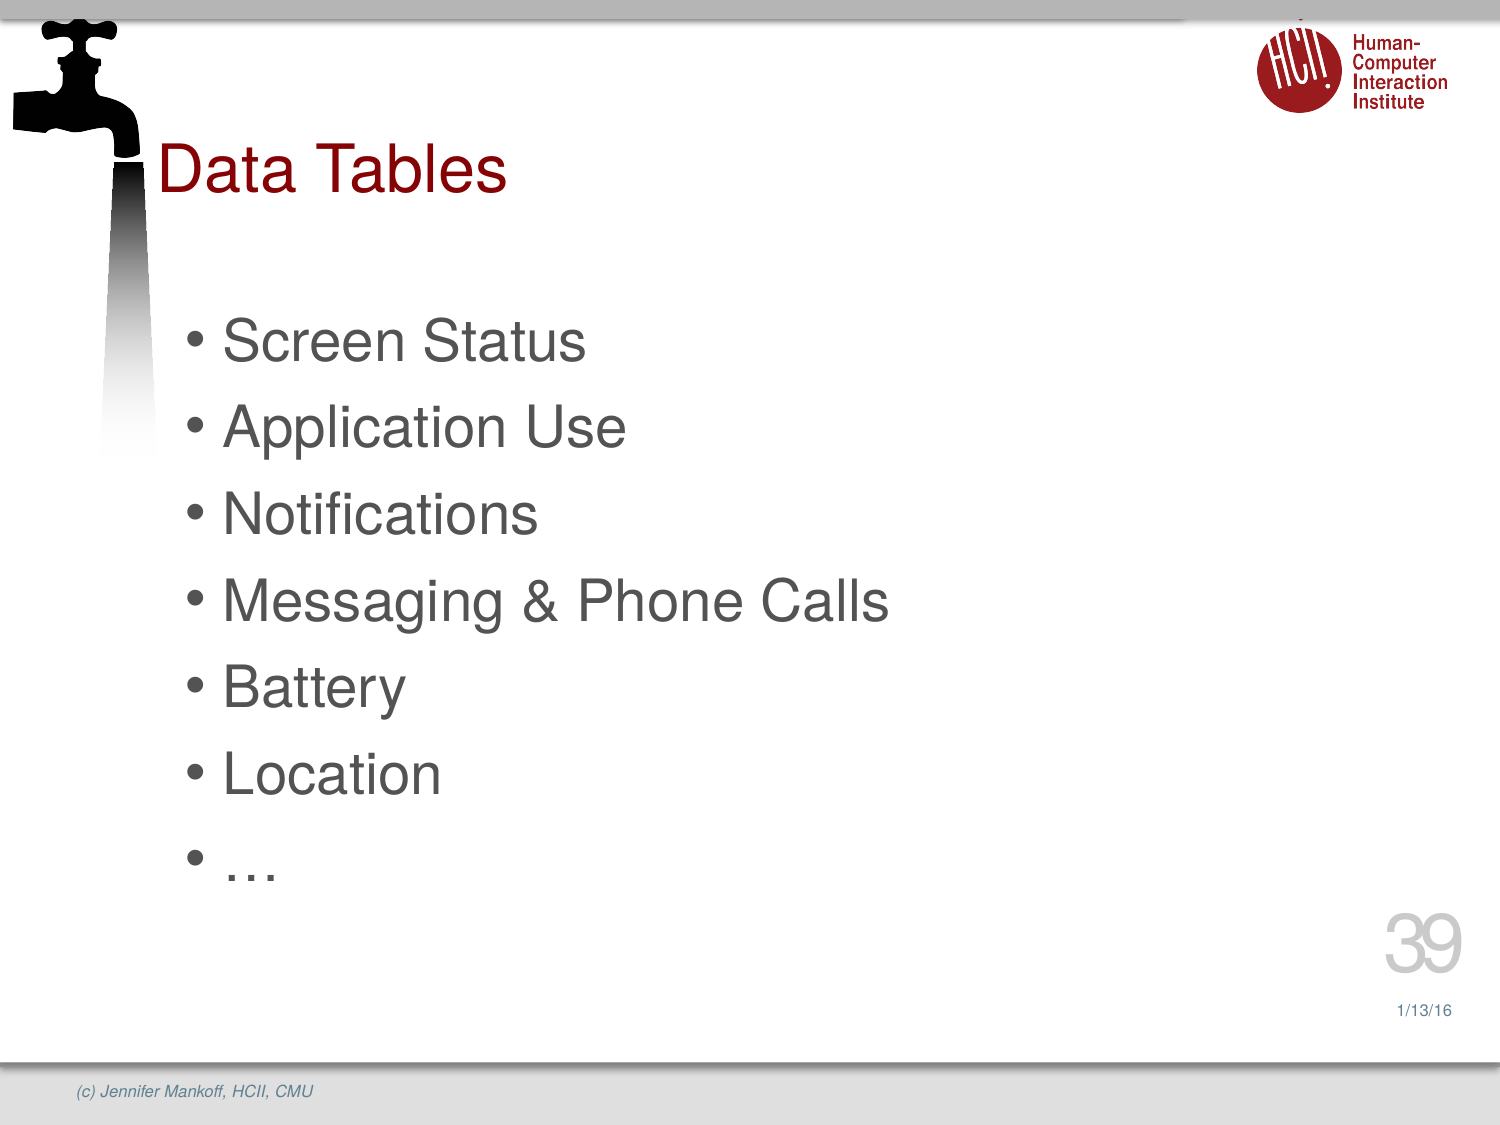

# Data Tables
Screen Status
Application Use
Notifications
Messaging & Phone Calls
Battery
Location
…
39
1/13/16
(c) Jennifer Mankoff, HCII, CMU